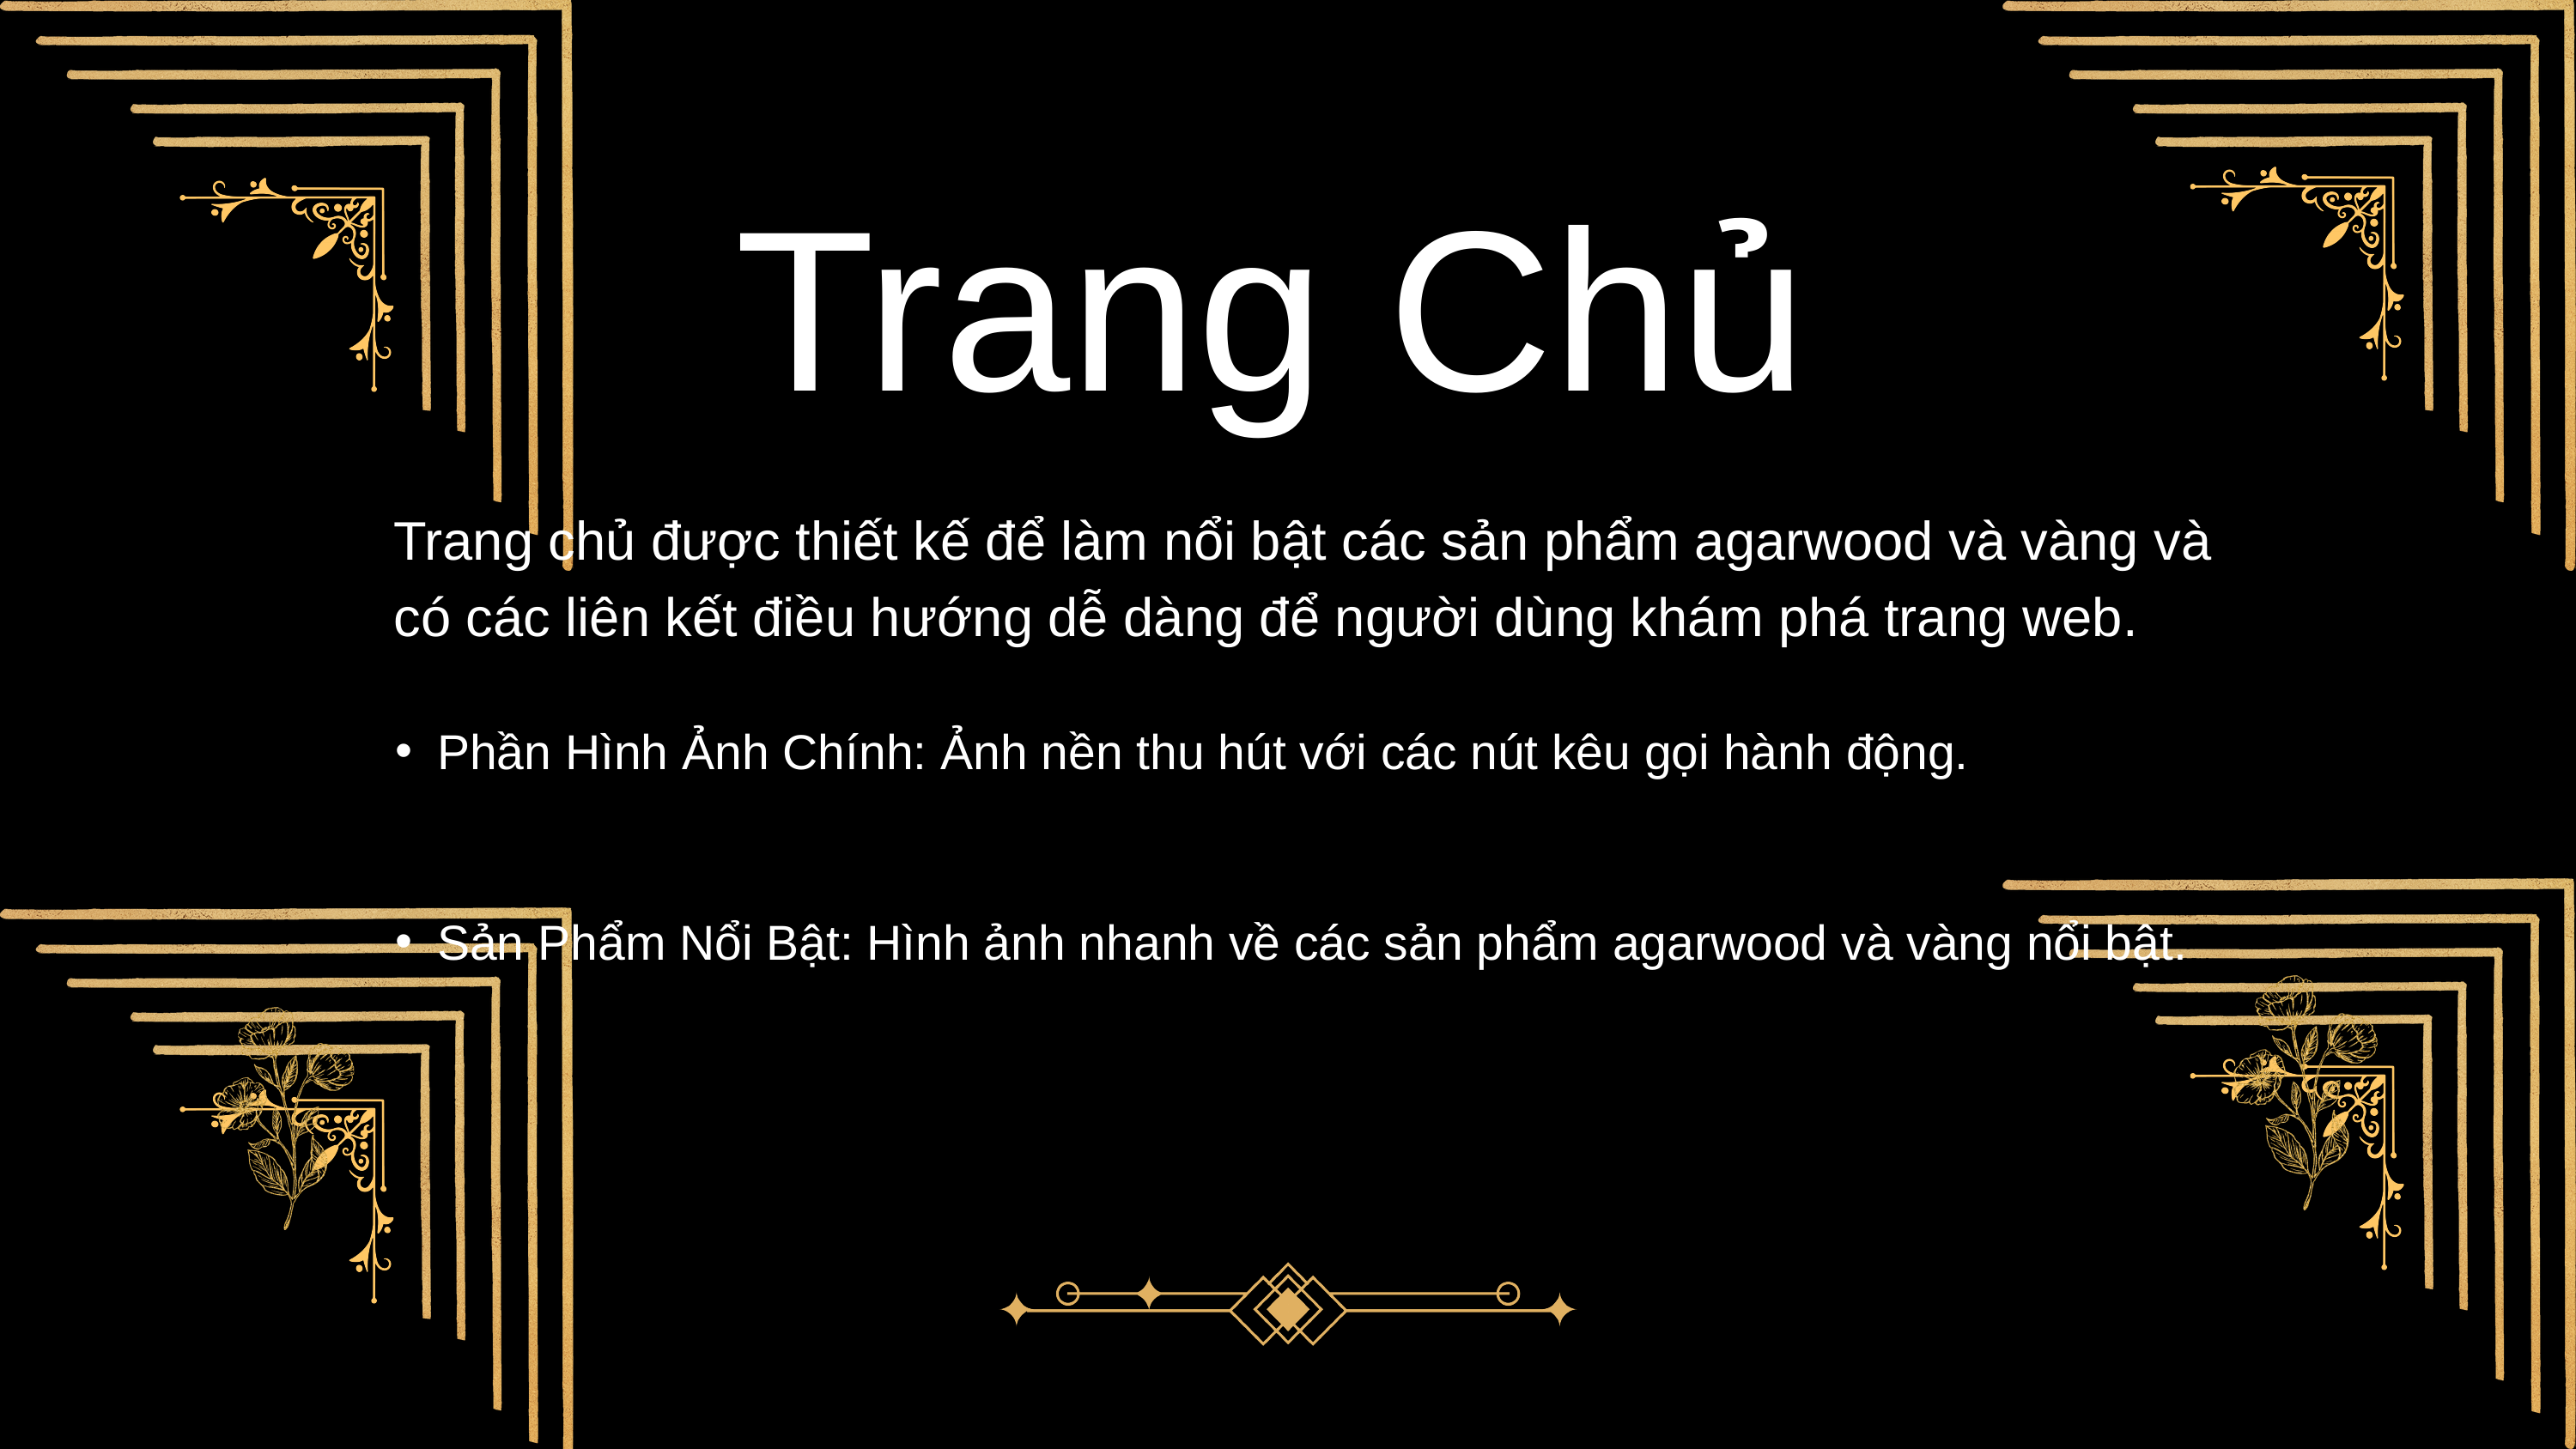

Trang Chủ

Trang chủ được thiết kế để làm nổi bật các sản phẩm agarwood và vàng và có các liên kết điều hướng dễ dàng để người dùng khám phá trang web.
Phần Hình Ảnh Chính: Ảnh nền thu hút với các nút kêu gọi hành động.

Sản Phẩm Nổi Bật: Hình ảnh nhanh về các sản phẩm agarwood và vàng nổi bật.